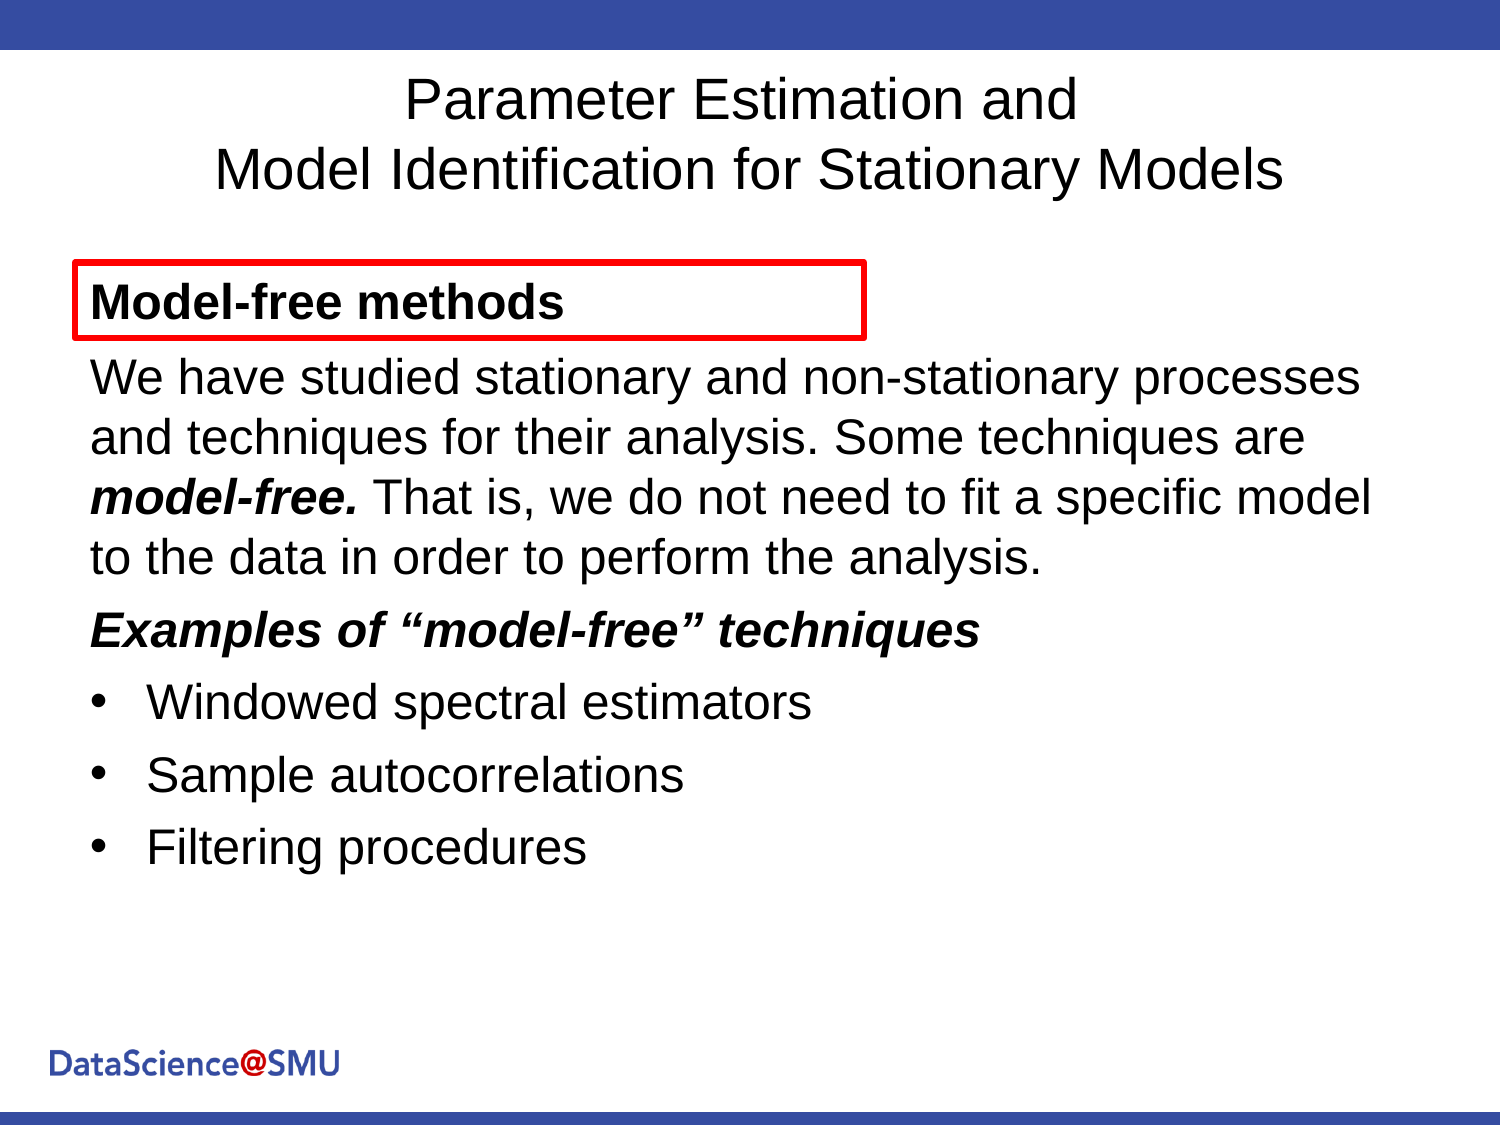

# Parameter Estimation and Model Identification for Stationary Models
Model-free methods
We have studied stationary and non-stationary processes and techniques for their analysis. Some techniques are model-free. That is, we do not need to fit a specific model to the data in order to perform the analysis.
Examples of “model-free” techniques
Windowed spectral estimators
Sample autocorrelations
Filtering procedures